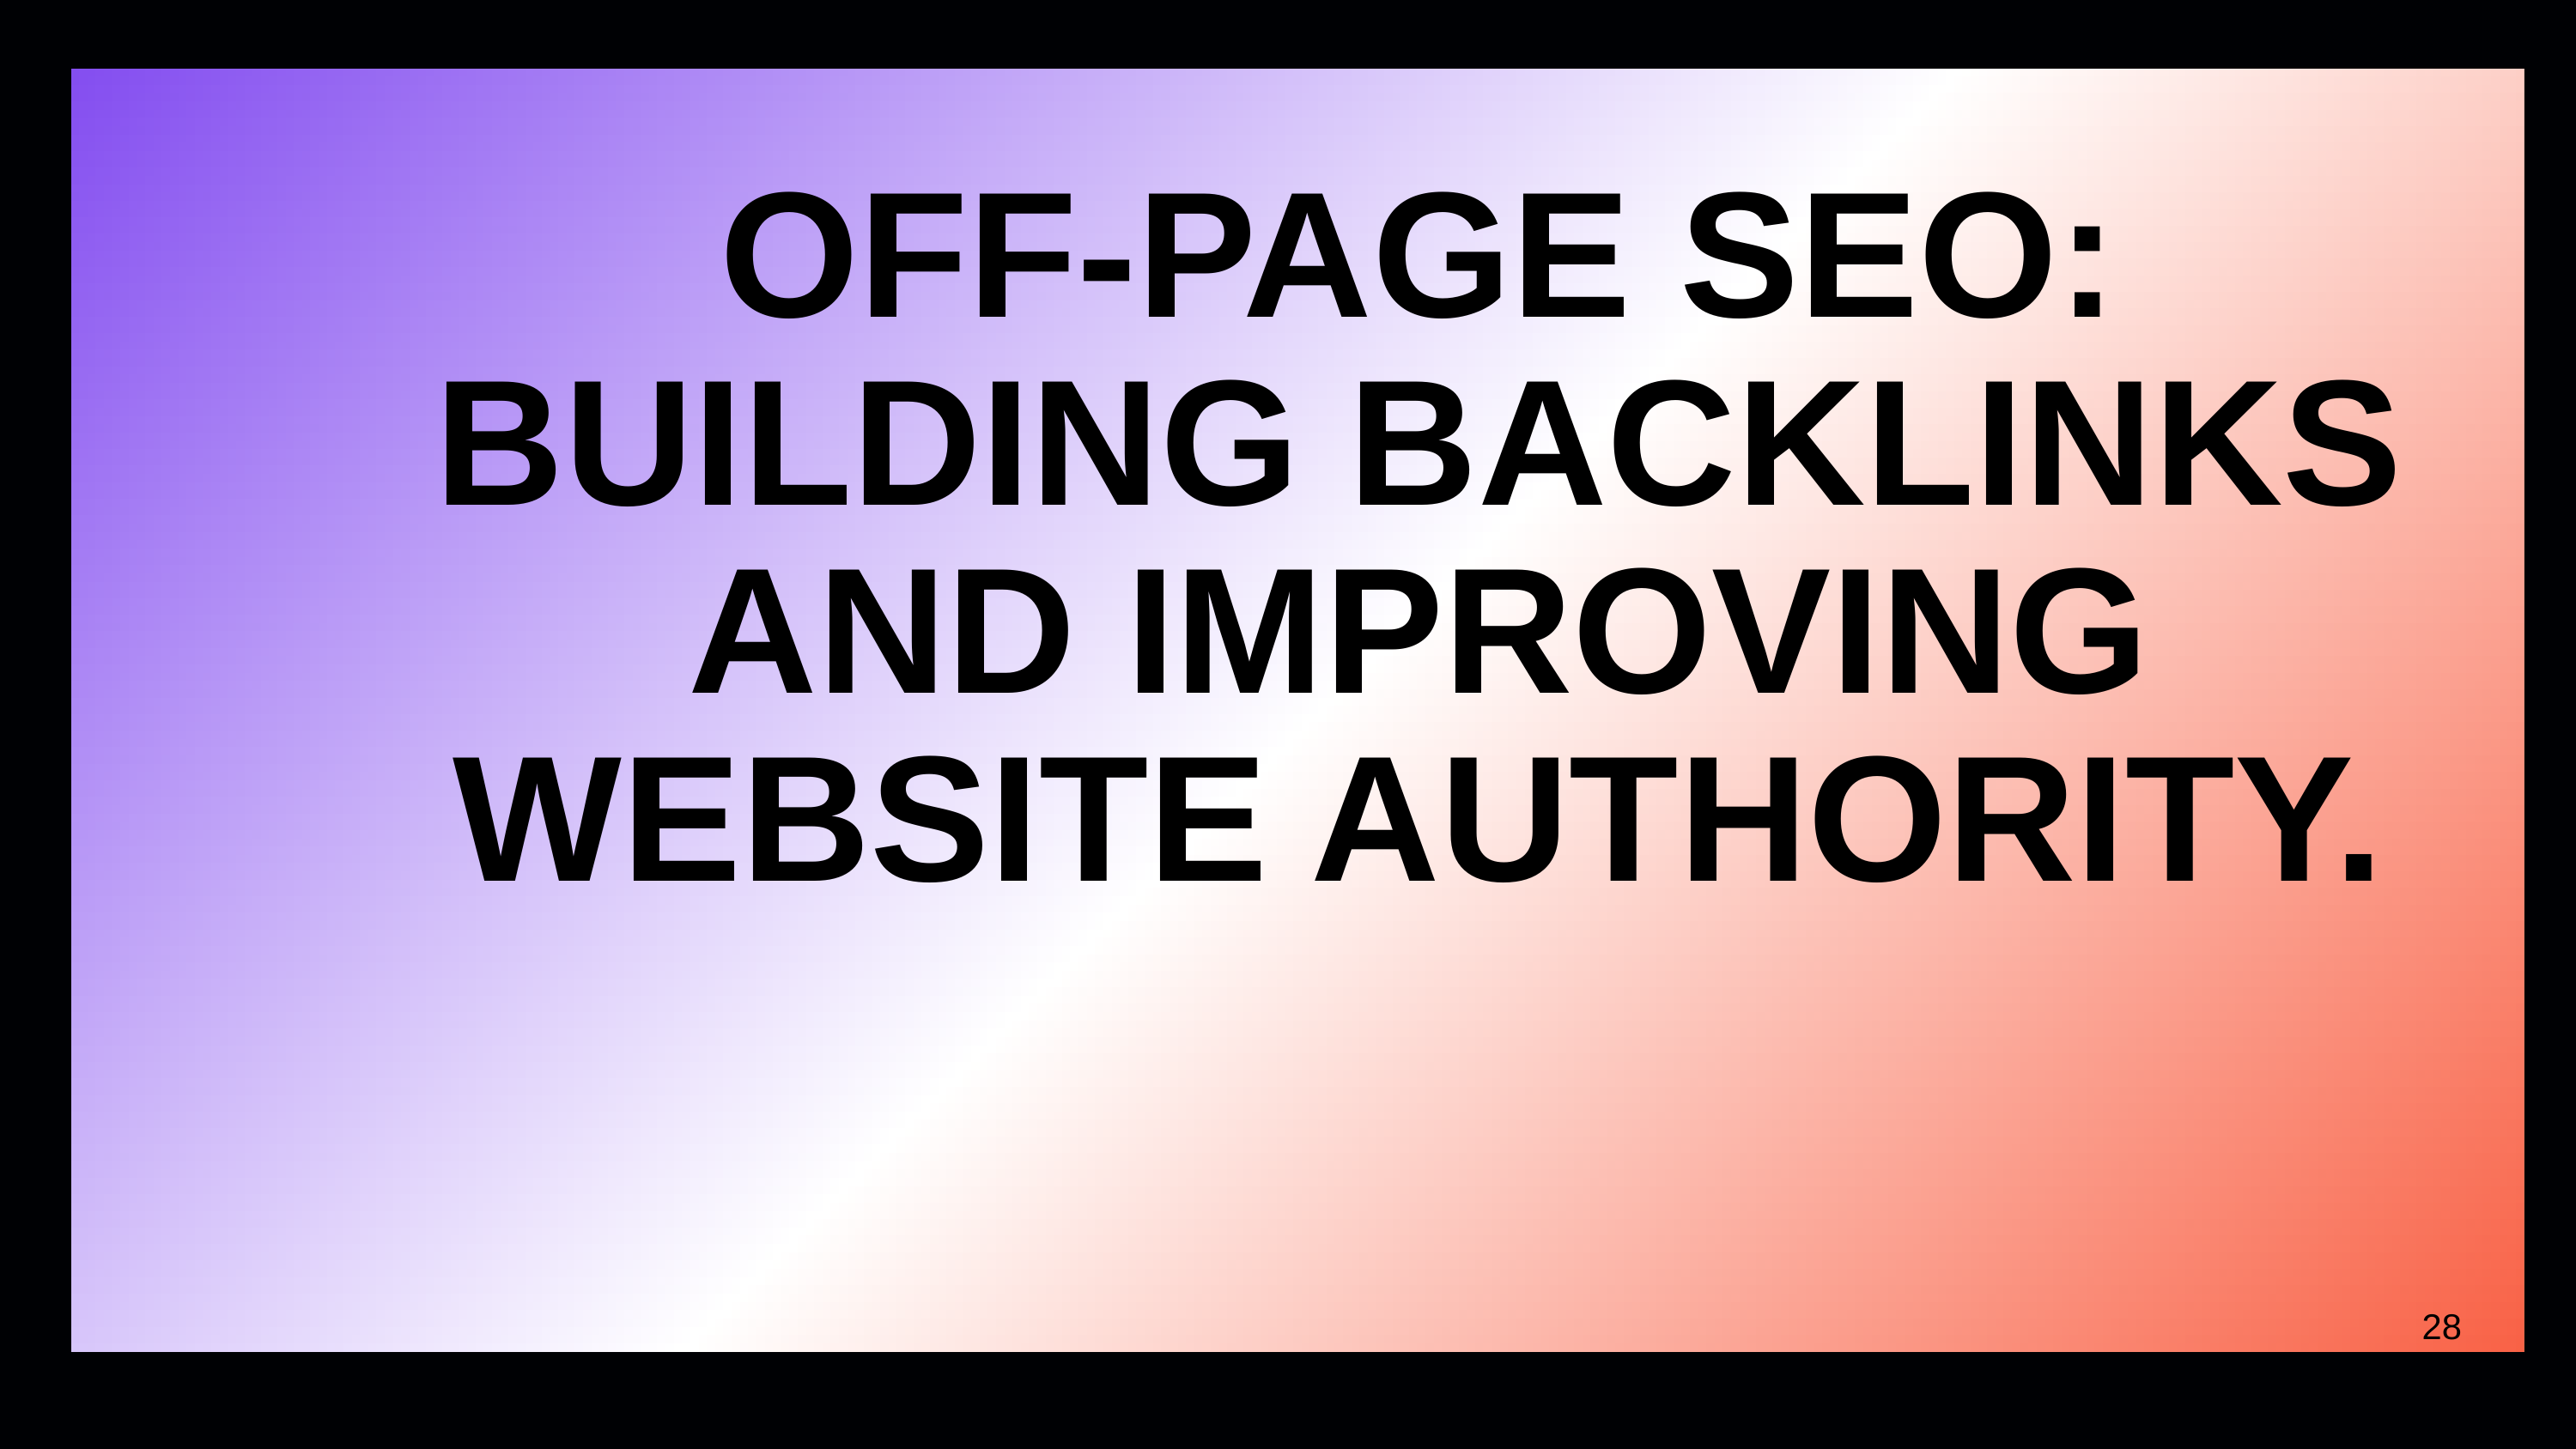

OFF-PAGE SEO: BUILDING BACKLINKS AND IMPROVING WEBSITE AUTHORITY.

28